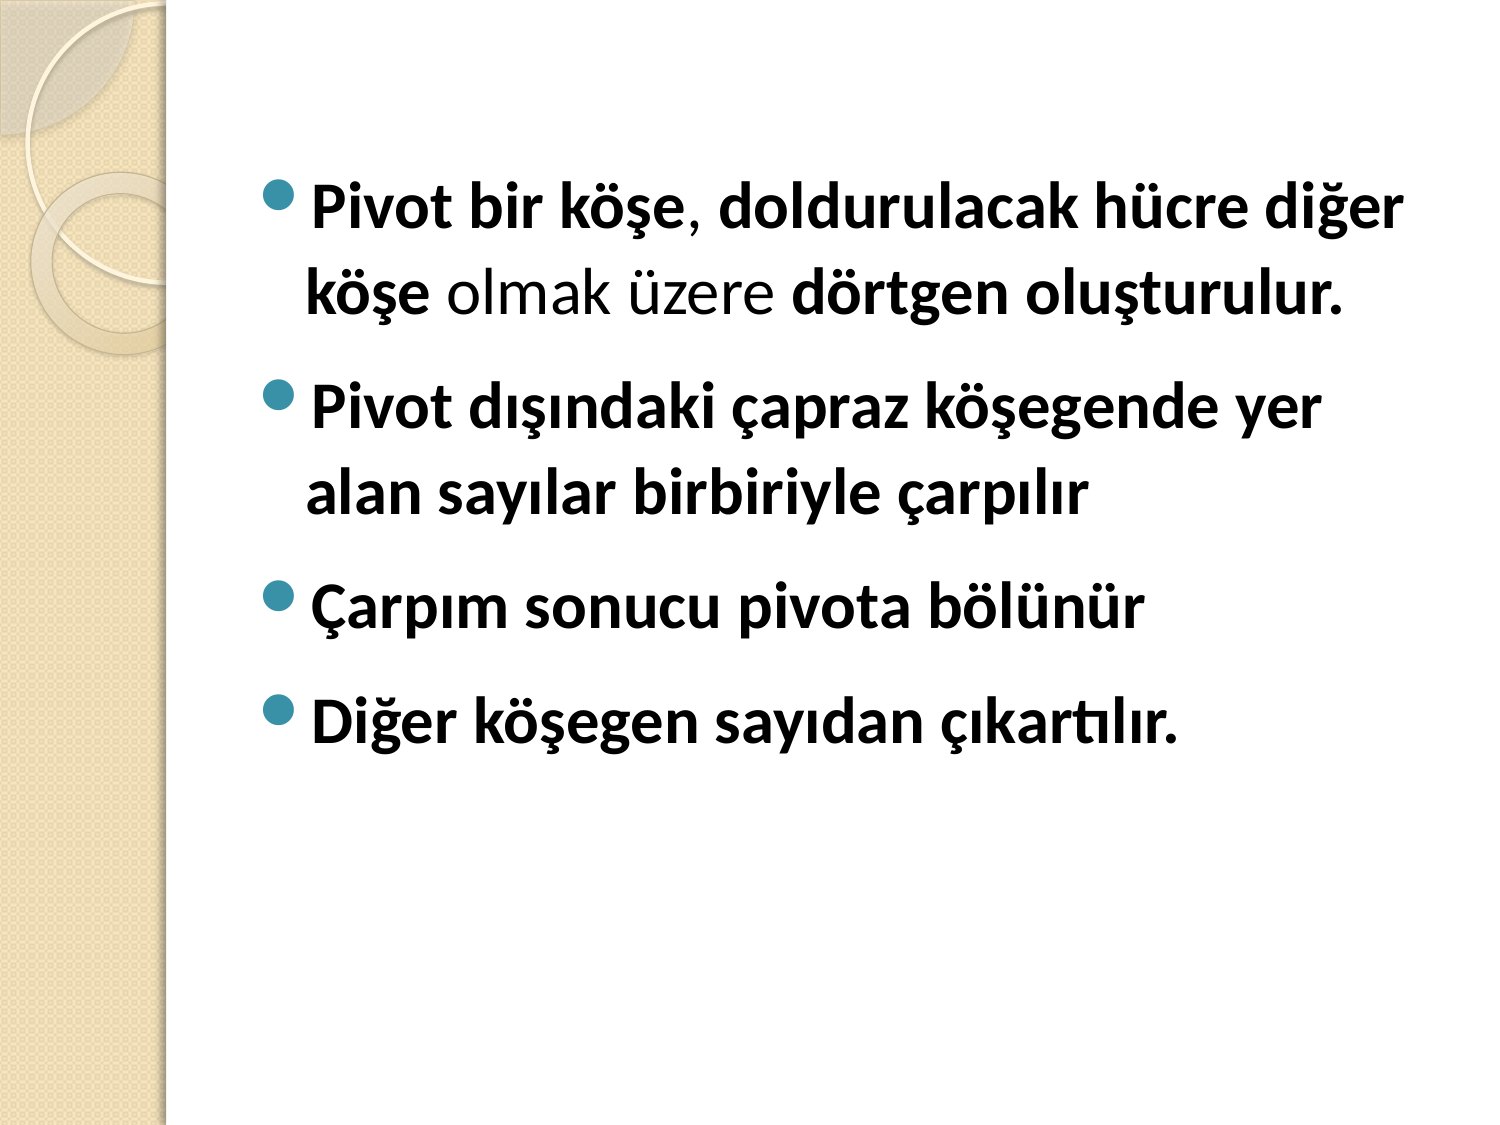

Pivot bir köşe, doldurulacak hücre diğer köşe olmak üzere dörtgen oluşturulur.
Pivot dışındaki çapraz köşegende yer alan sayılar birbiriyle çarpılır
Çarpım sonucu pivota bölünür
Diğer köşegen sayıdan çıkartılır.